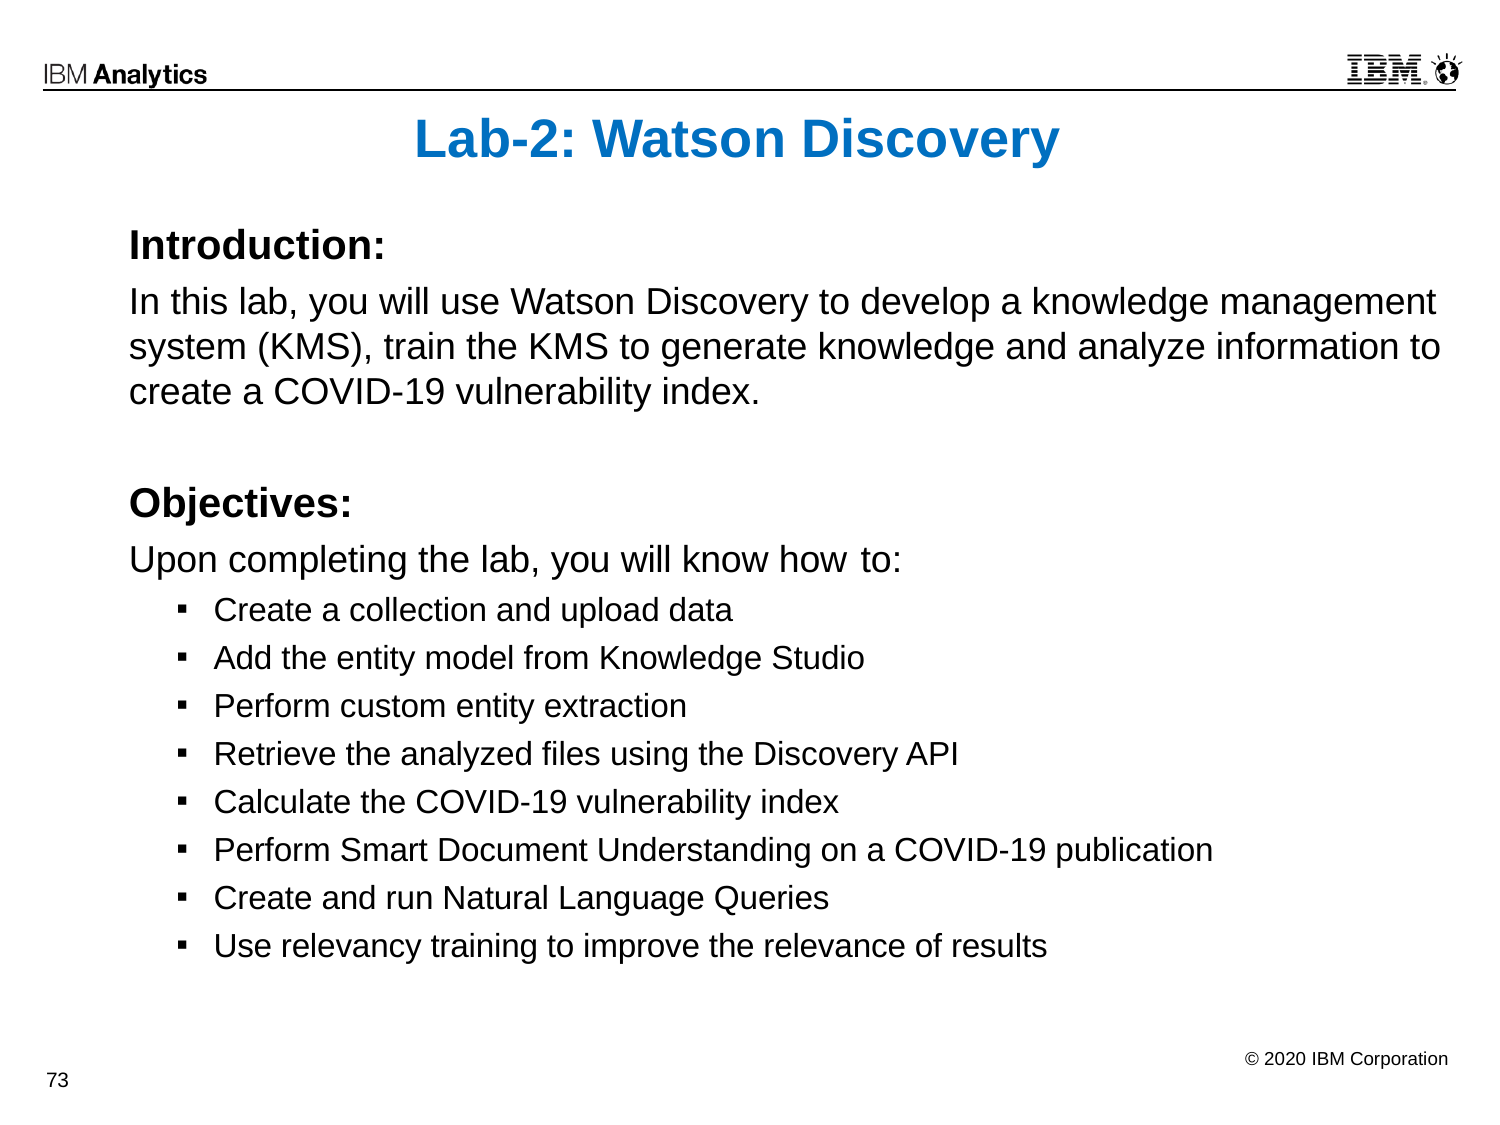

# Lab-2: Watson Discovery
Introduction:
In this lab, you will use Watson Discovery to develop a knowledge management system (KMS), train the KMS to generate knowledge and analyze information to create a COVID-19 vulnerability index.

Objectives:
Upon completing the lab, you will know how to:
Create a collection and upload data
Add the entity model from Knowledge Studio
Perform custom entity extraction
Retrieve the analyzed files using the Discovery API
Calculate the COVID-19 vulnerability index
Perform Smart Document Understanding on a COVID-19 publication
Create and run Natural Language Queries
Use relevancy training to improve the relevance of results
© 2020 IBM Corporation
73